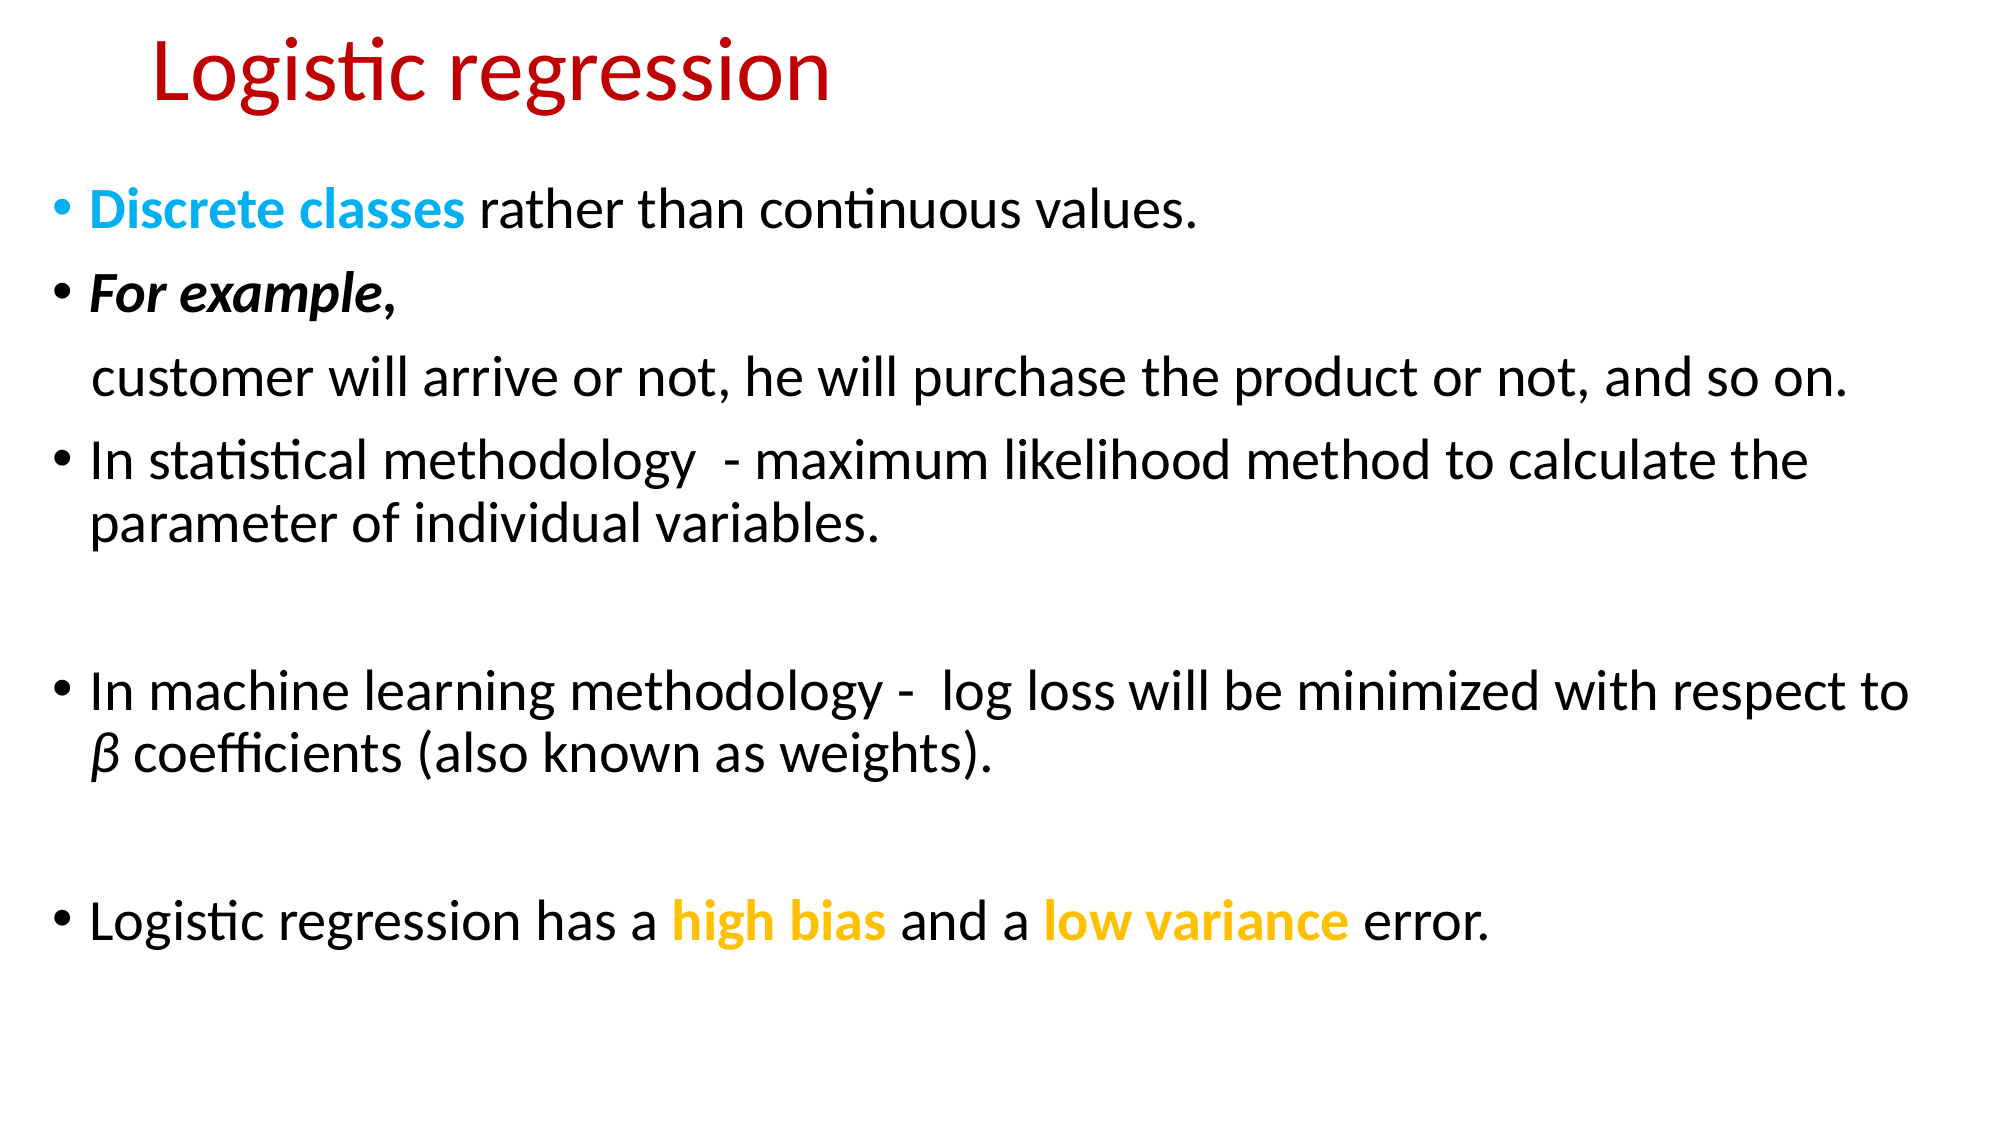

# Logistic regression
Discrete classes rather than continuous values.
For example,
   customer will arrive or not, he will purchase the product or not, and so on.
In statistical methodology  - maximum likelihood method to calculate the parameter of individual variables.

In machine learning methodology -  log loss will be minimized with respect to β coefficients (also known as weights).

Logistic regression has a high bias and a low variance error.